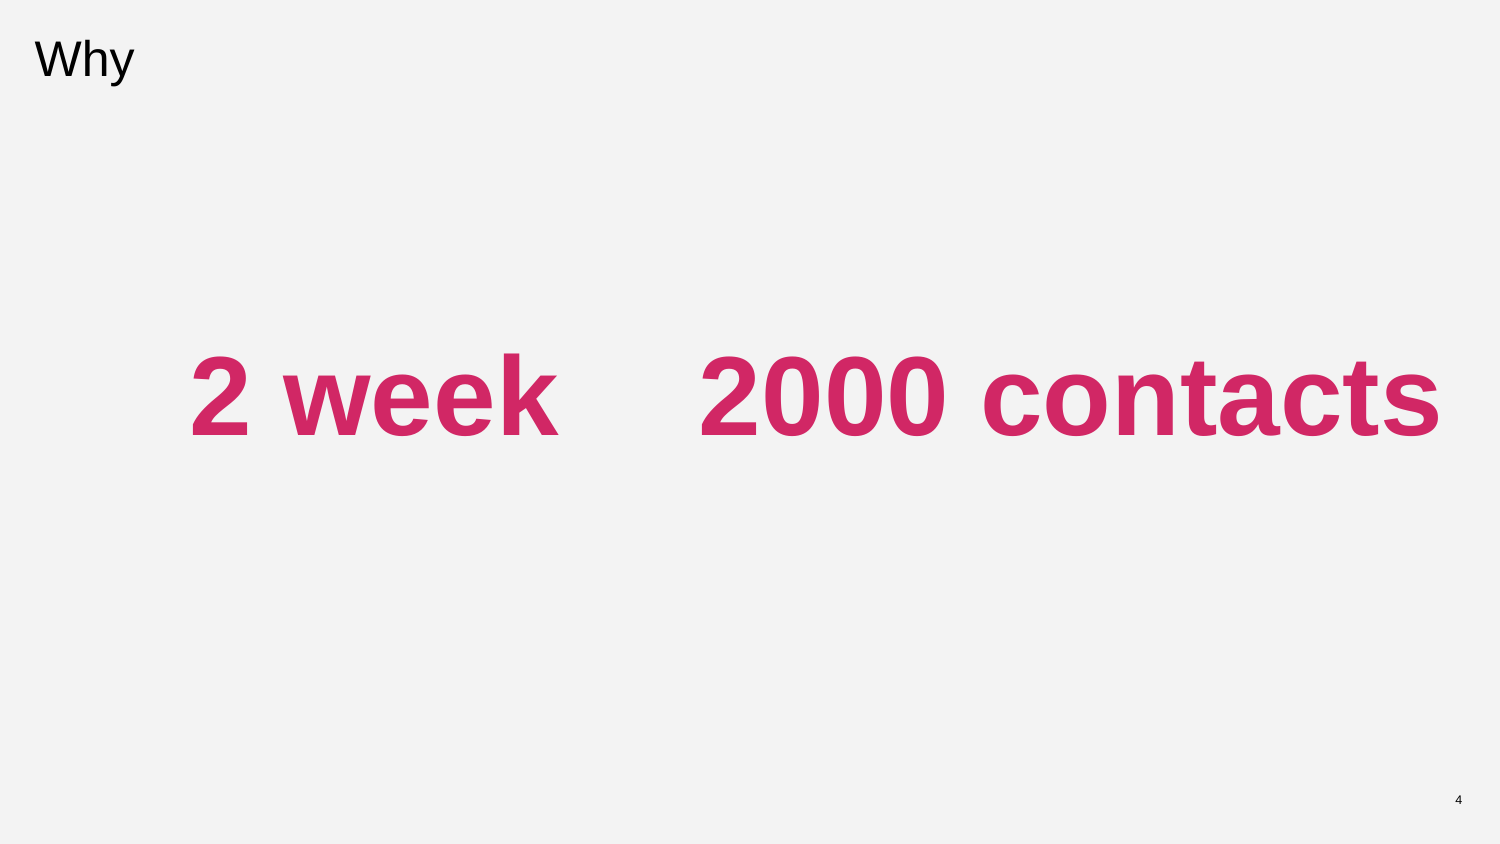

# Why
2 week
2000 contacts
4